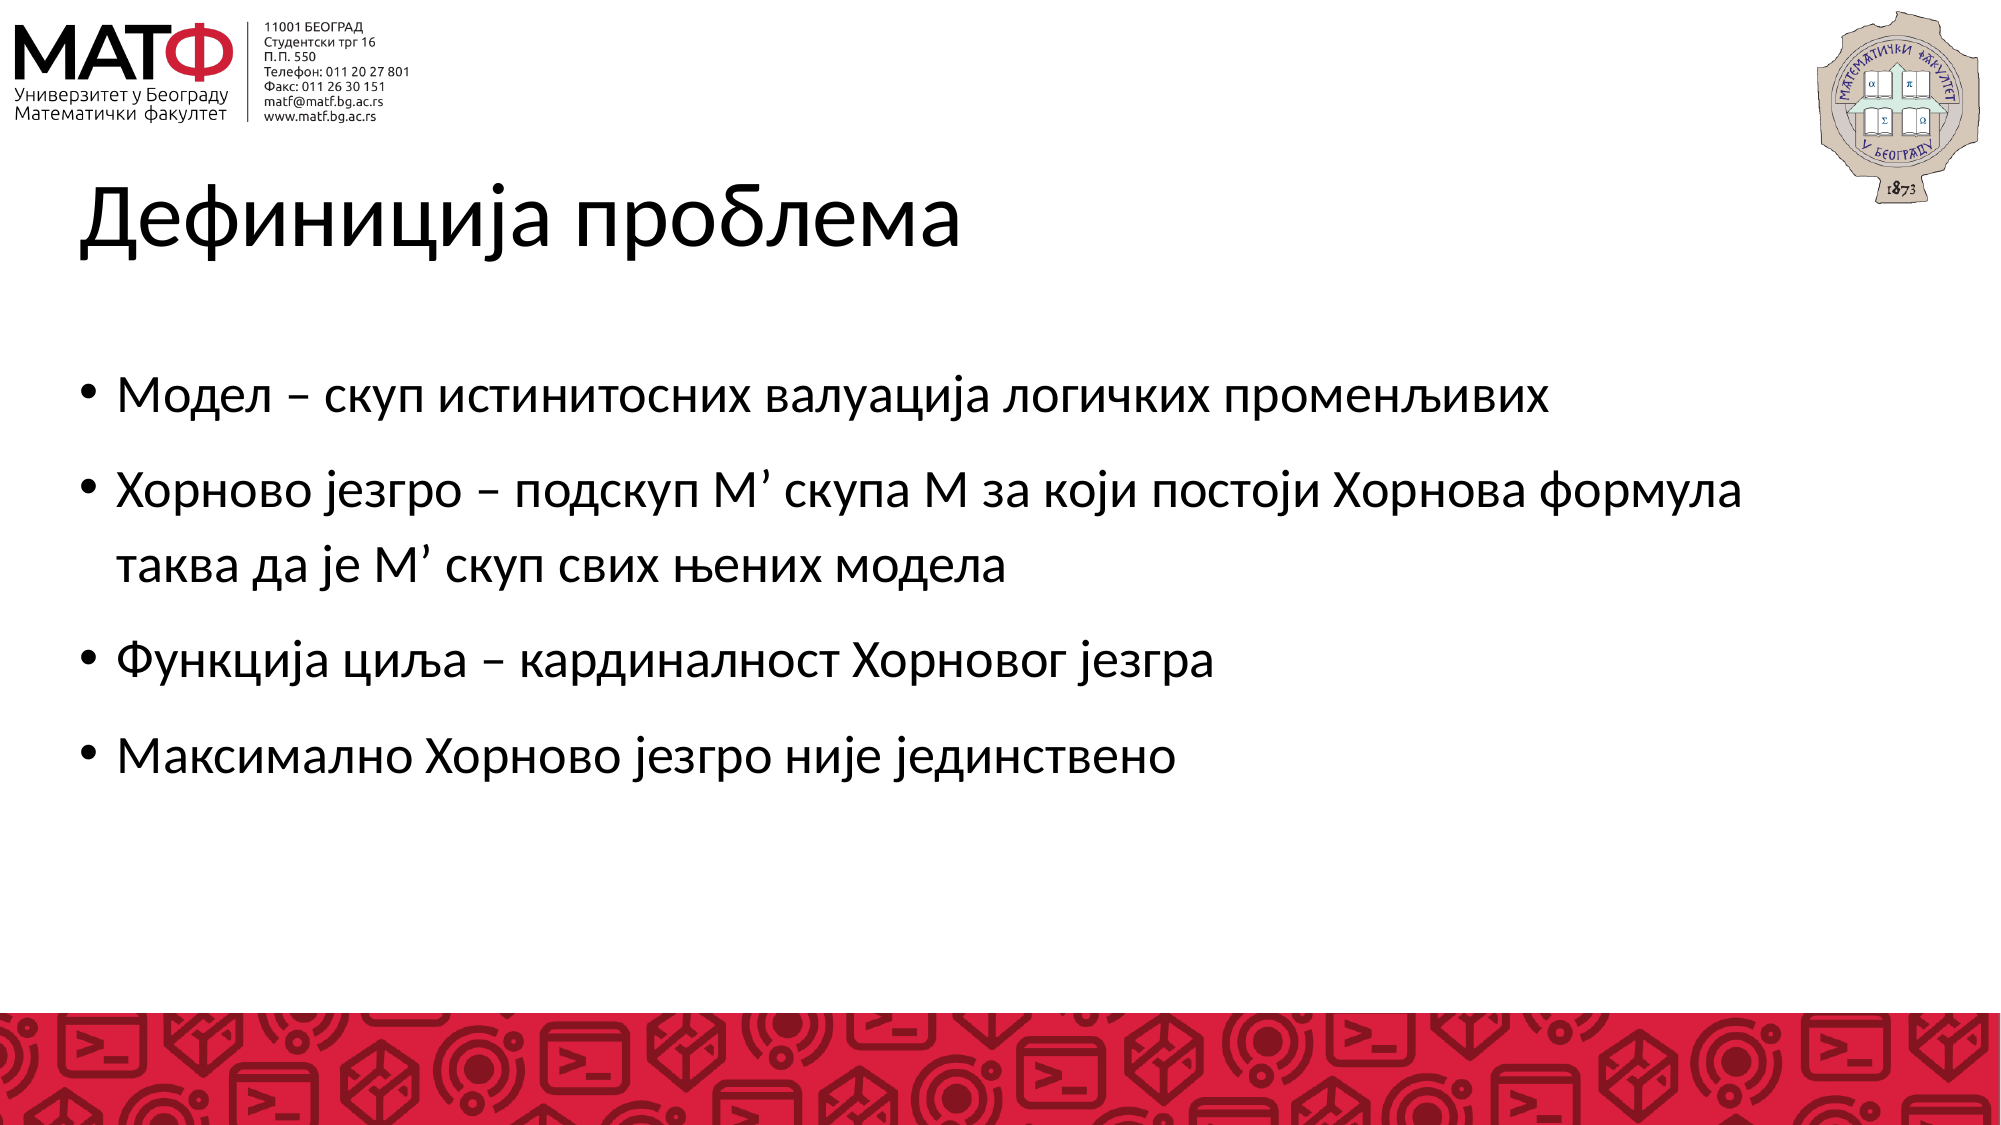

# Дефиниција проблема
Модел – скуп истинитосних валуација логичких променљивих
Хорново језгро – подскуп М’ скупа М за који постоји Хорнова формула таква да је М’ скуп свих њених модела
Функција циља – кардиналност Хорновог језгра
Максимално Хорново језгро није јединствено